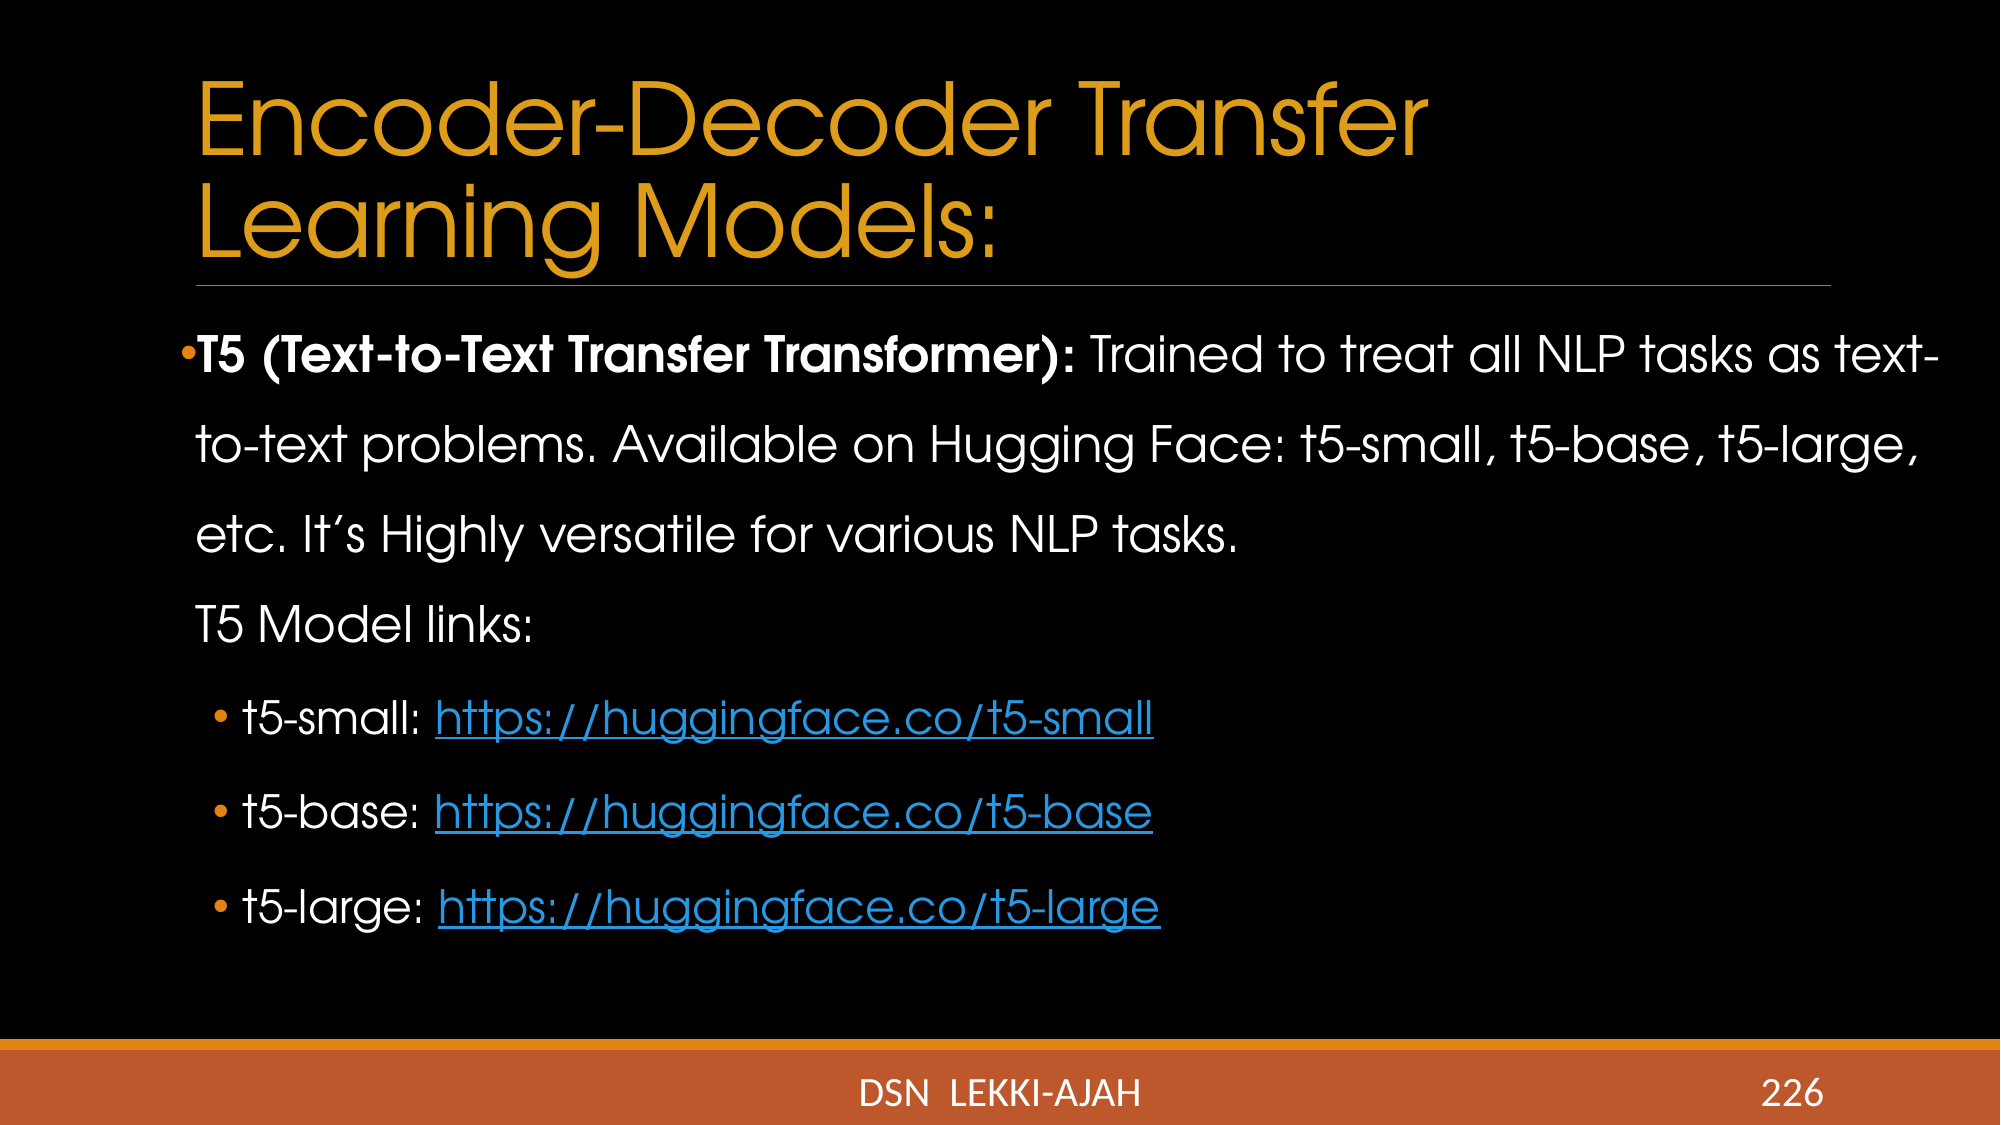

# Encoder-Decoder Transfer Learning Models:
T5 (Text-to-Text Transfer Transformer): Trained to treat all NLP tasks as text-to-text problems. Available on Hugging Face: t5-small, t5-base, t5-large, etc. It’s Highly versatile for various NLP tasks.
T5 Model links:
t5-small: https://huggingface.co/t5-small
t5-base: https://huggingface.co/t5-base
t5-large: https://huggingface.co/t5-large
DSN  LEKKI-AJAH
226